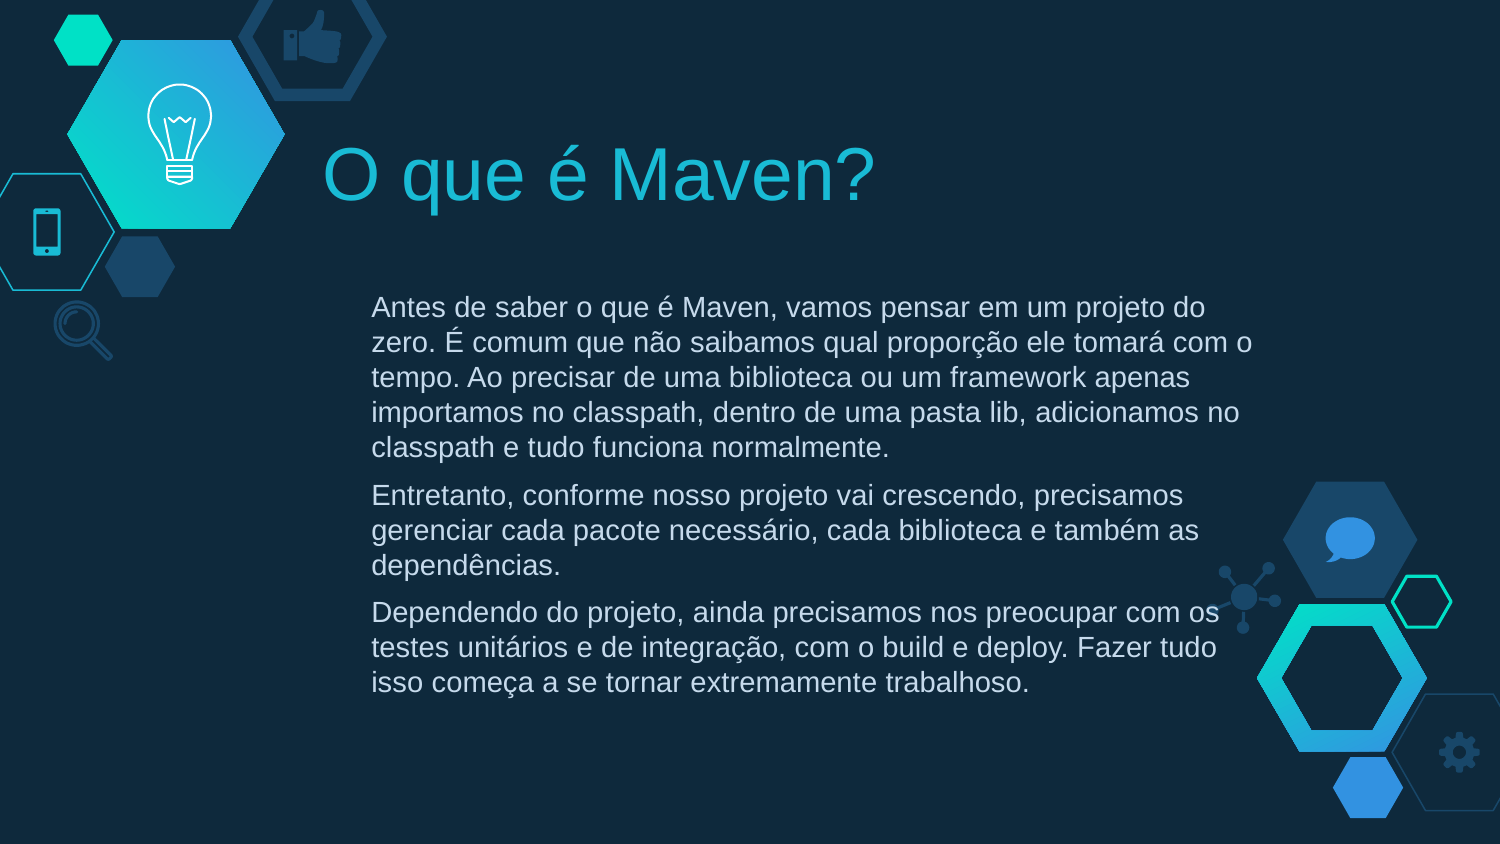

# O que é Maven?

Antes de saber o que é Maven, vamos pensar em um projeto do zero. É comum que não saibamos qual proporção ele tomará com o tempo. Ao precisar de uma biblioteca ou um framework apenas importamos no classpath, dentro de uma pasta lib, adicionamos no classpath e tudo funciona normalmente.
Entretanto, conforme nosso projeto vai crescendo, precisamos gerenciar cada pacote necessário, cada biblioteca e também as dependências.
Dependendo do projeto, ainda precisamos nos preocupar com os testes unitários e de integração, com o build e deploy. Fazer tudo isso começa a se tornar extremamente trabalhoso.